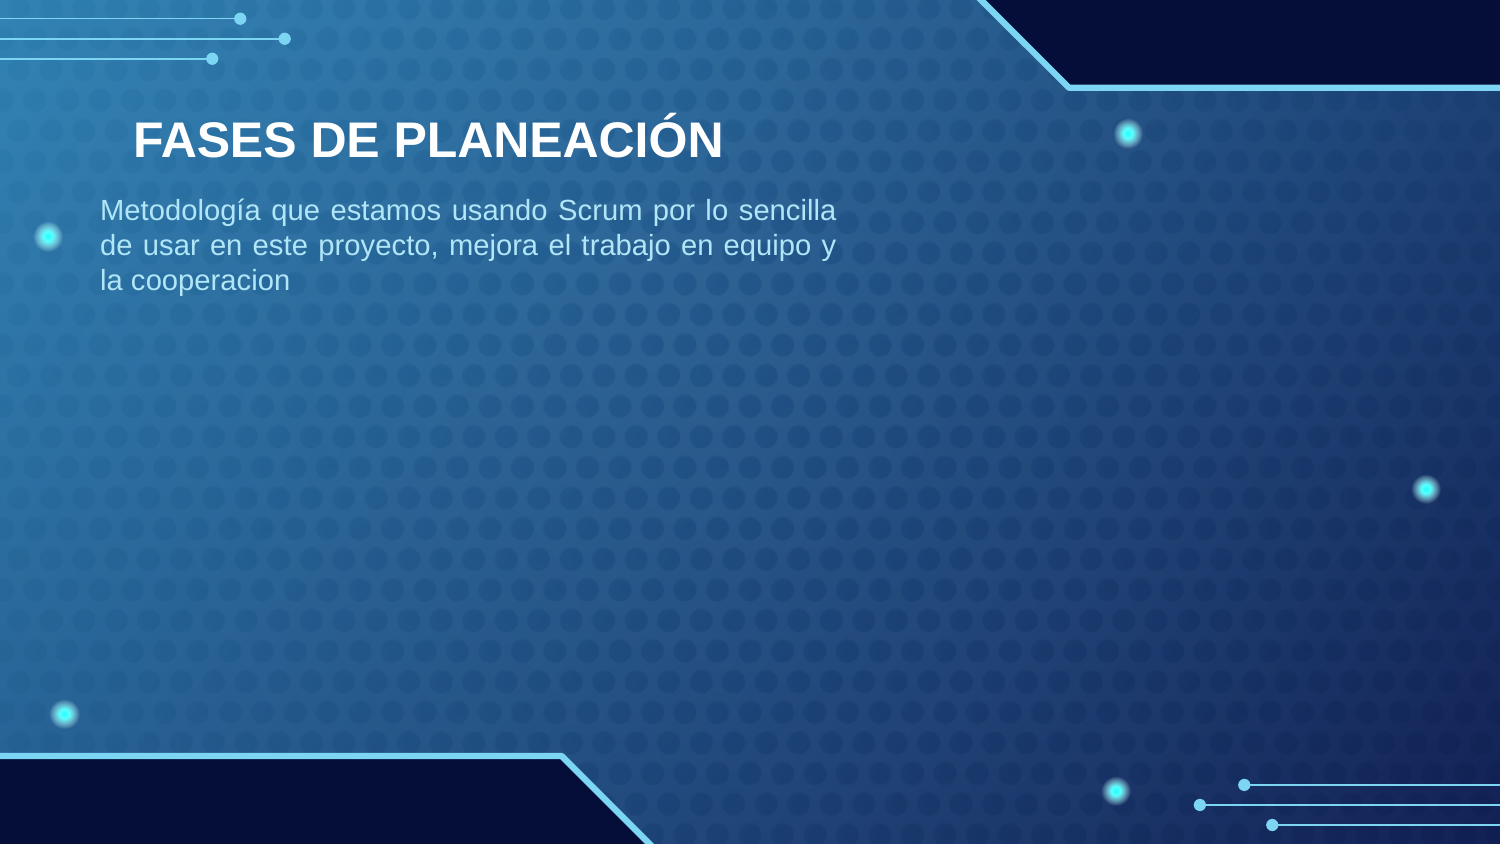

# FASES DE PLANEACIÓN
Metodología que estamos usando Scrum por lo sencilla de usar en este proyecto, mejora el trabajo en equipo y la cooperacion